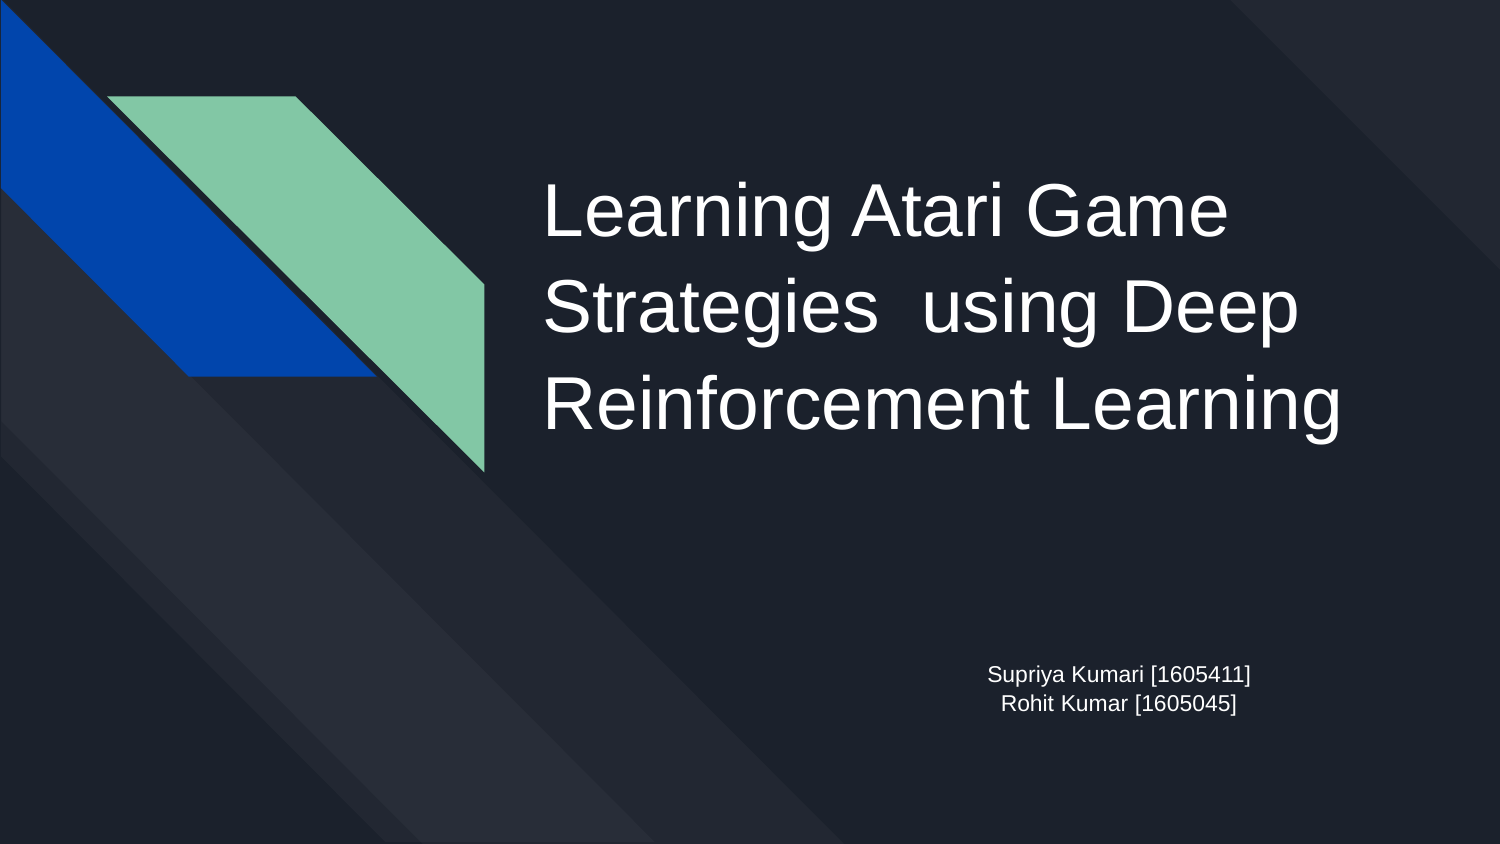

# Learning Atari Game Strategies  using Deep Reinforcement Learning
Supriya Kumari [1605411]
Rohit Kumar [1605045]